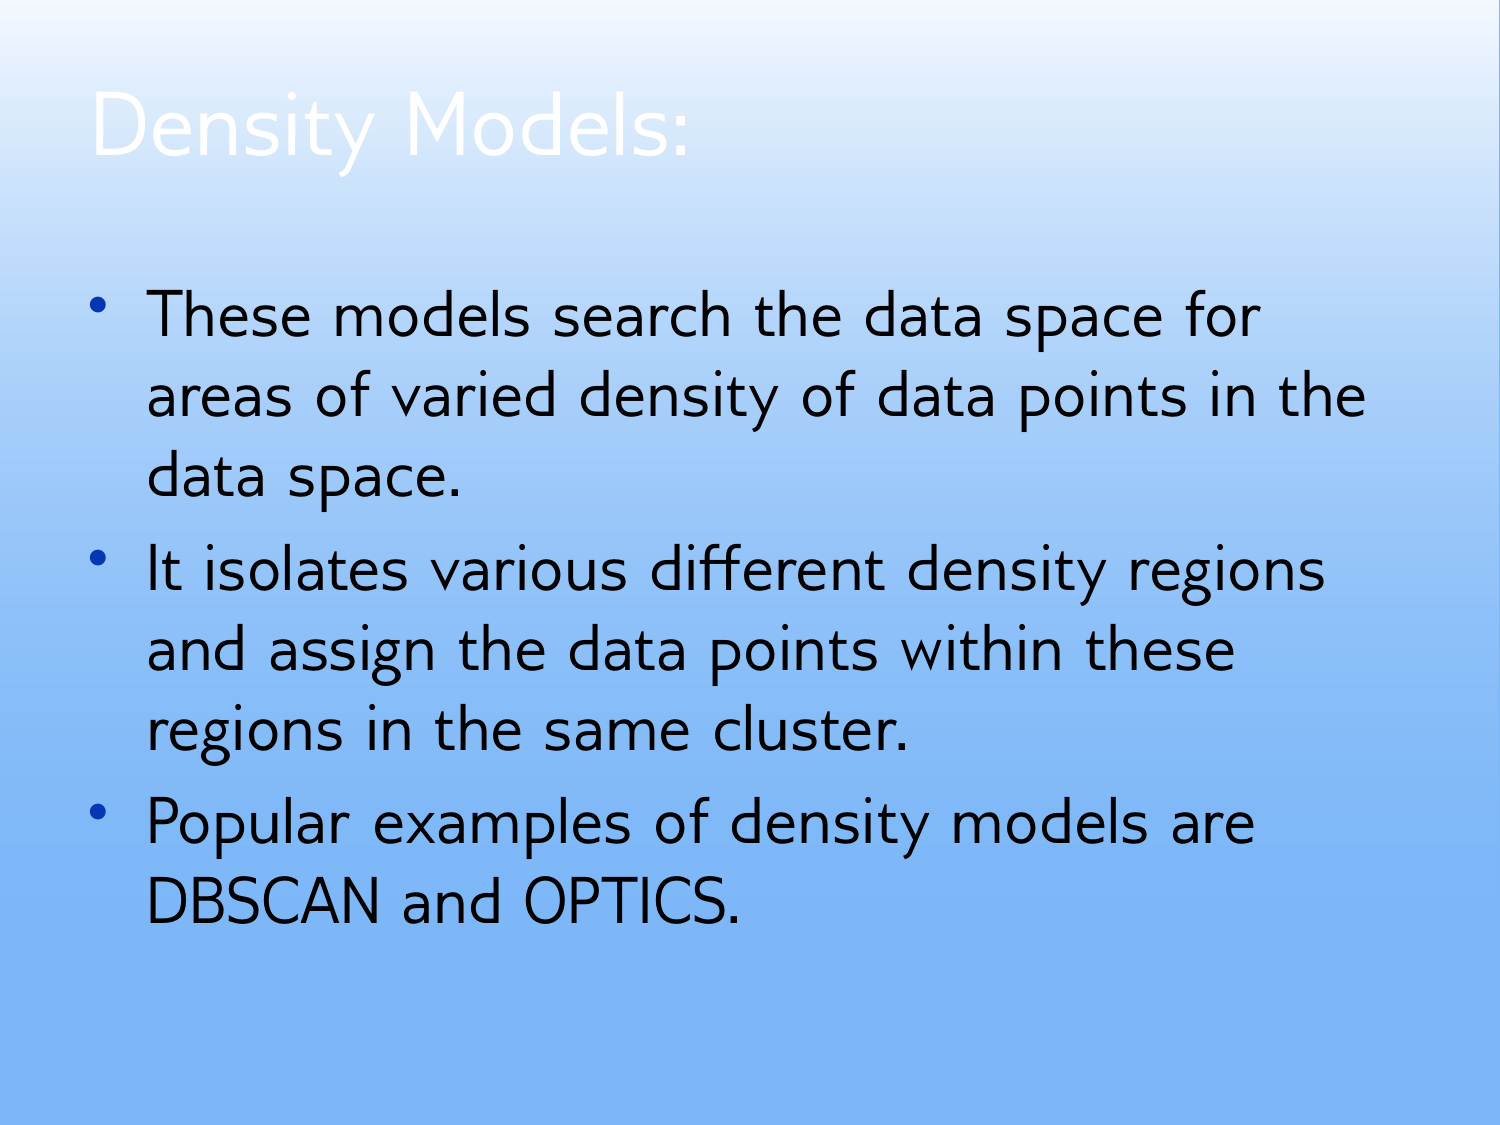

# Density Models:
These models search the data space for areas of varied density of data points in the data space.
It isolates various different density regions and assign the data points within these regions in the same cluster.
Popular examples of density models are DBSCAN and OPTICS.